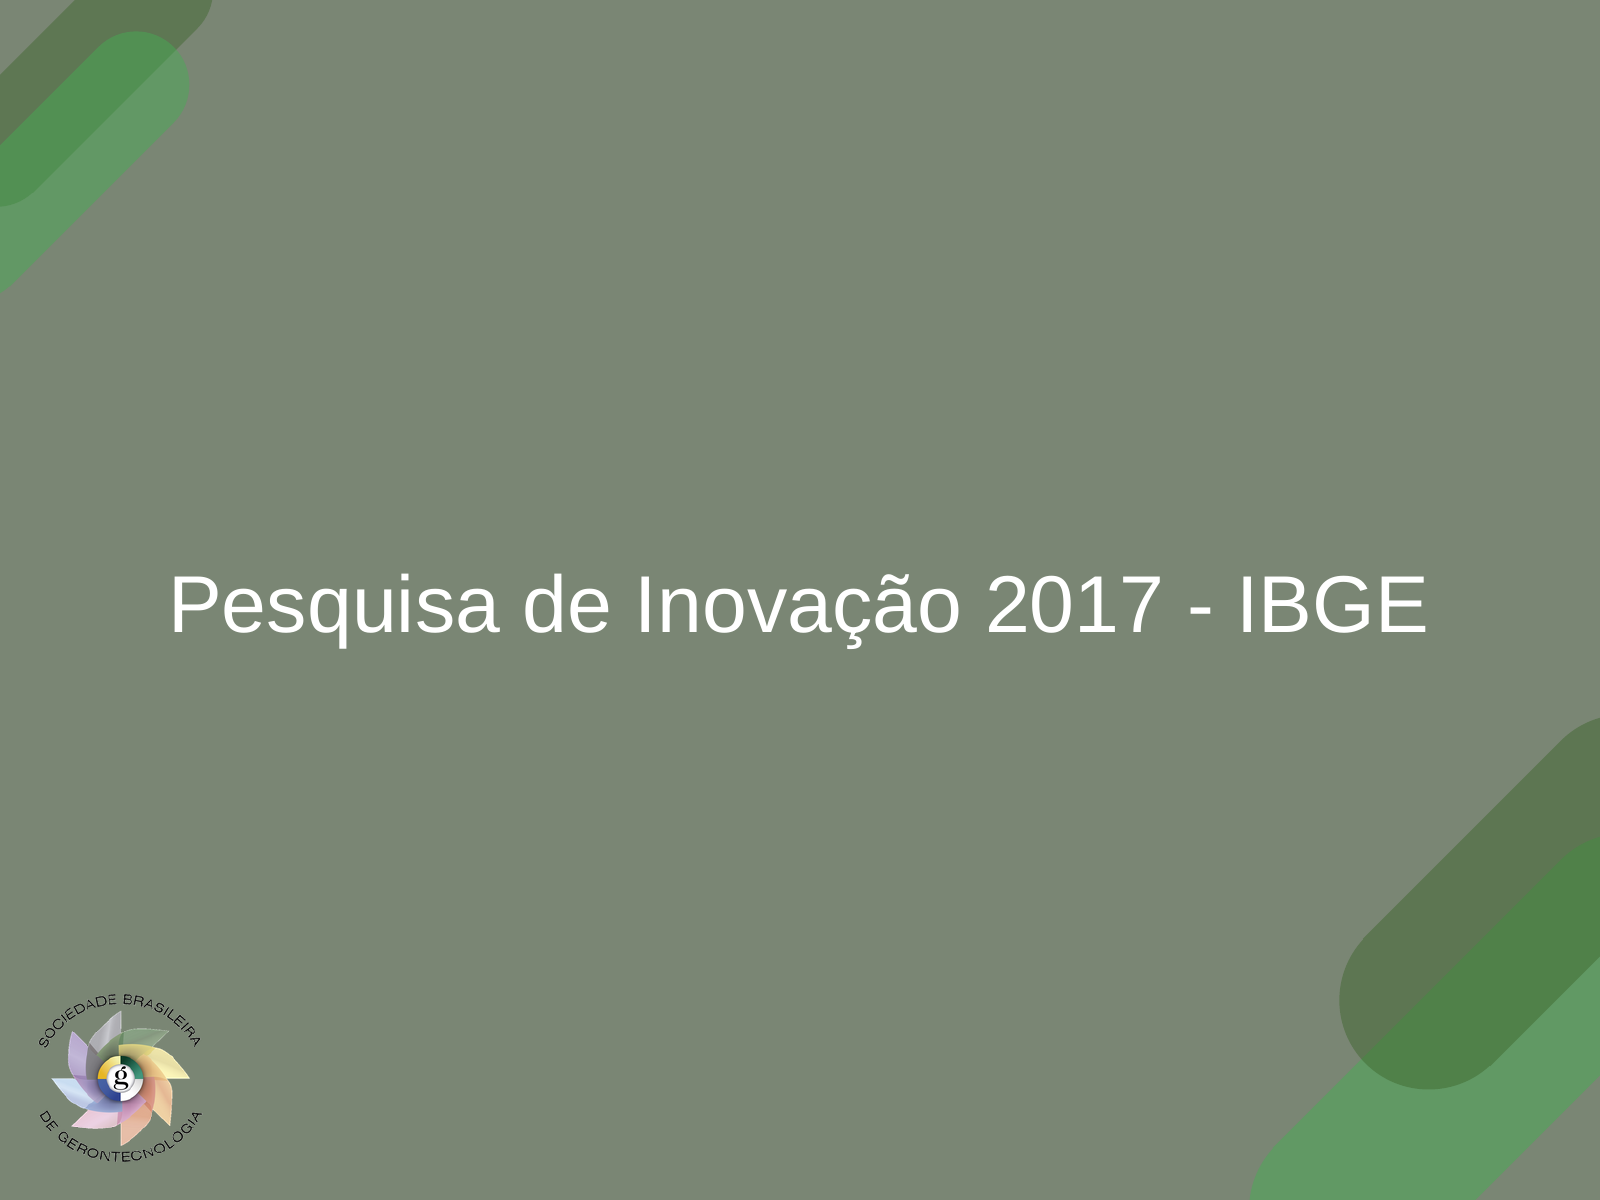

# Pesquisa de Inovação 2017 - IBGE